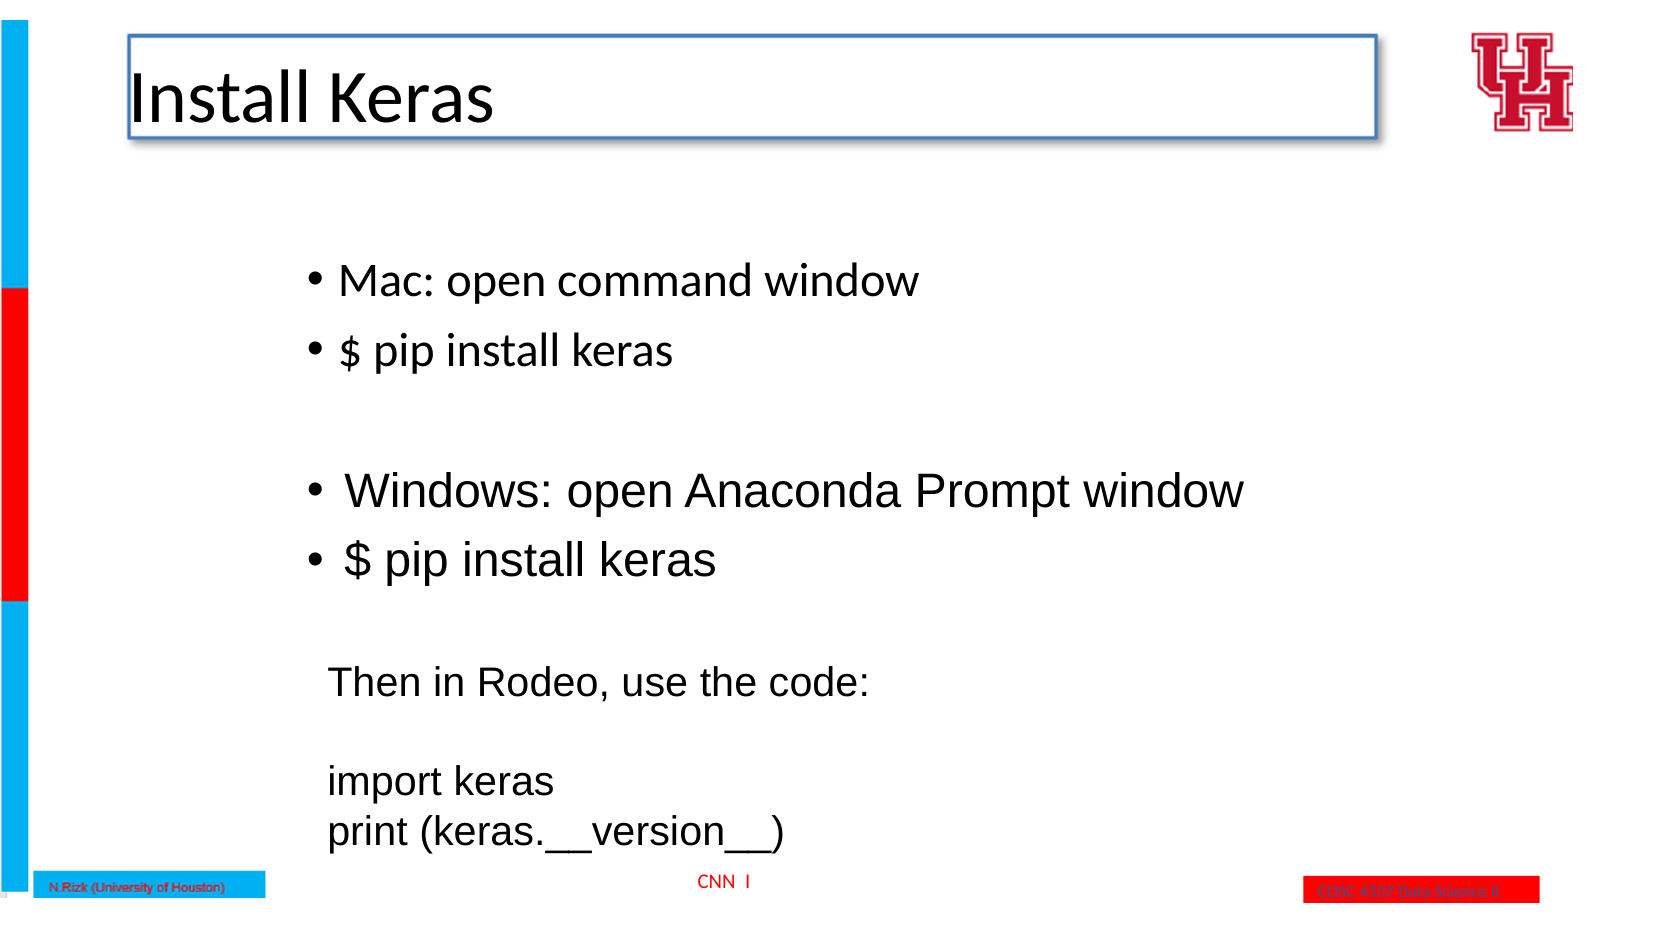

# Install Keras
Mac: open command window
$ pip install keras
Windows: open Anaconda Prompt window
$ pip install keras
Then in Rodeo, use the code:

import keras
print (keras.__version__)